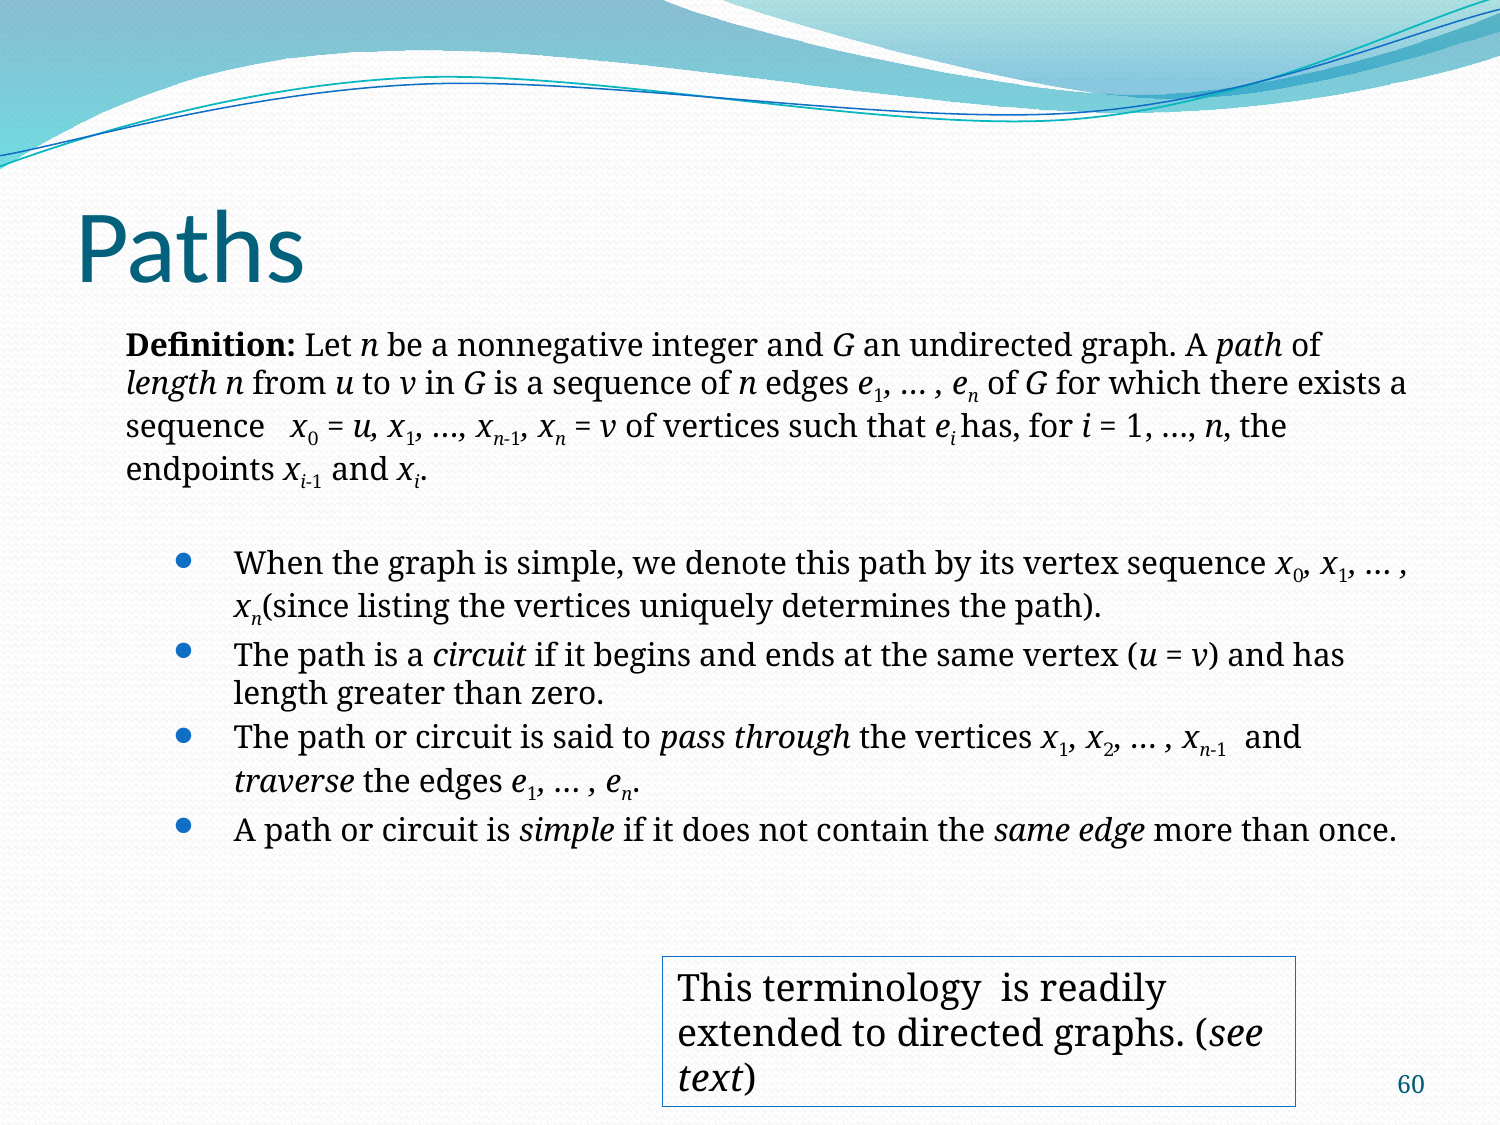

# Paths
Definition: Let n be a nonnegative integer and G an undirected graph. A path of length n from u to v in G is a sequence of n edges e1, … , en of G for which there exists a sequence   x0 = u, x1, …, xn-1, xn = v of vertices such that ei has, for i = 1, …, n, the endpoints xi-1 and xi.

When the graph is simple, we denote this path by its vertex sequence x0, x1, … , xn(since listing the vertices uniquely determines the path).
The path is a circuit if it begins and ends at the same vertex (u = v) and has length greater than zero.
The path or circuit is said to pass through the vertices x1, x2, … , xn-1  and traverse the edges e1, … , en.
A path or circuit is simple if it does not contain the same edge more than once.

This terminology  is readily extended to directed graphs. (see text)
60